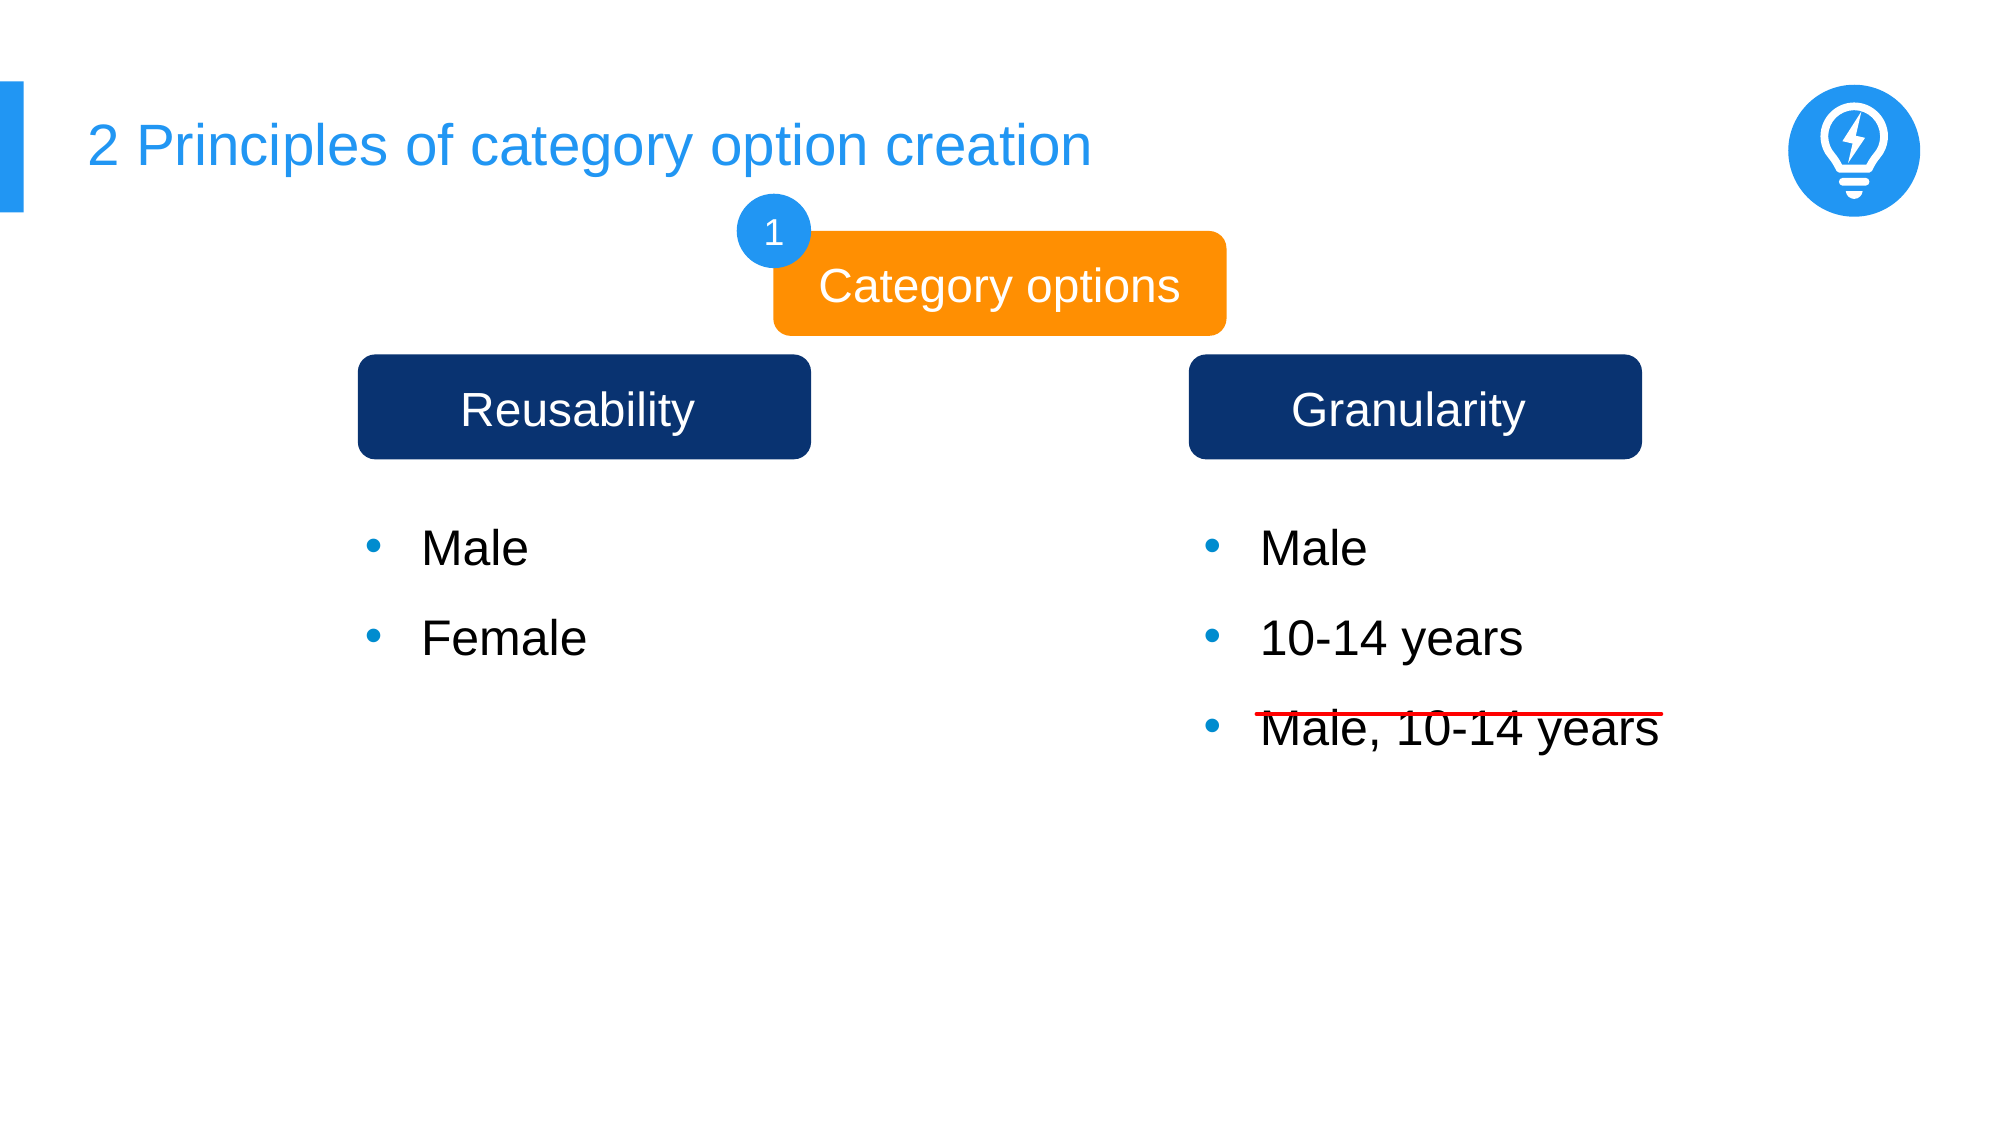

# 2 Principles of category option creation
1
Category options
Reusability
Granularity
2
Categories
Male
Female
Male
10-14 years
Male, 10-14 years
3
Category combination
4
Category option combinations